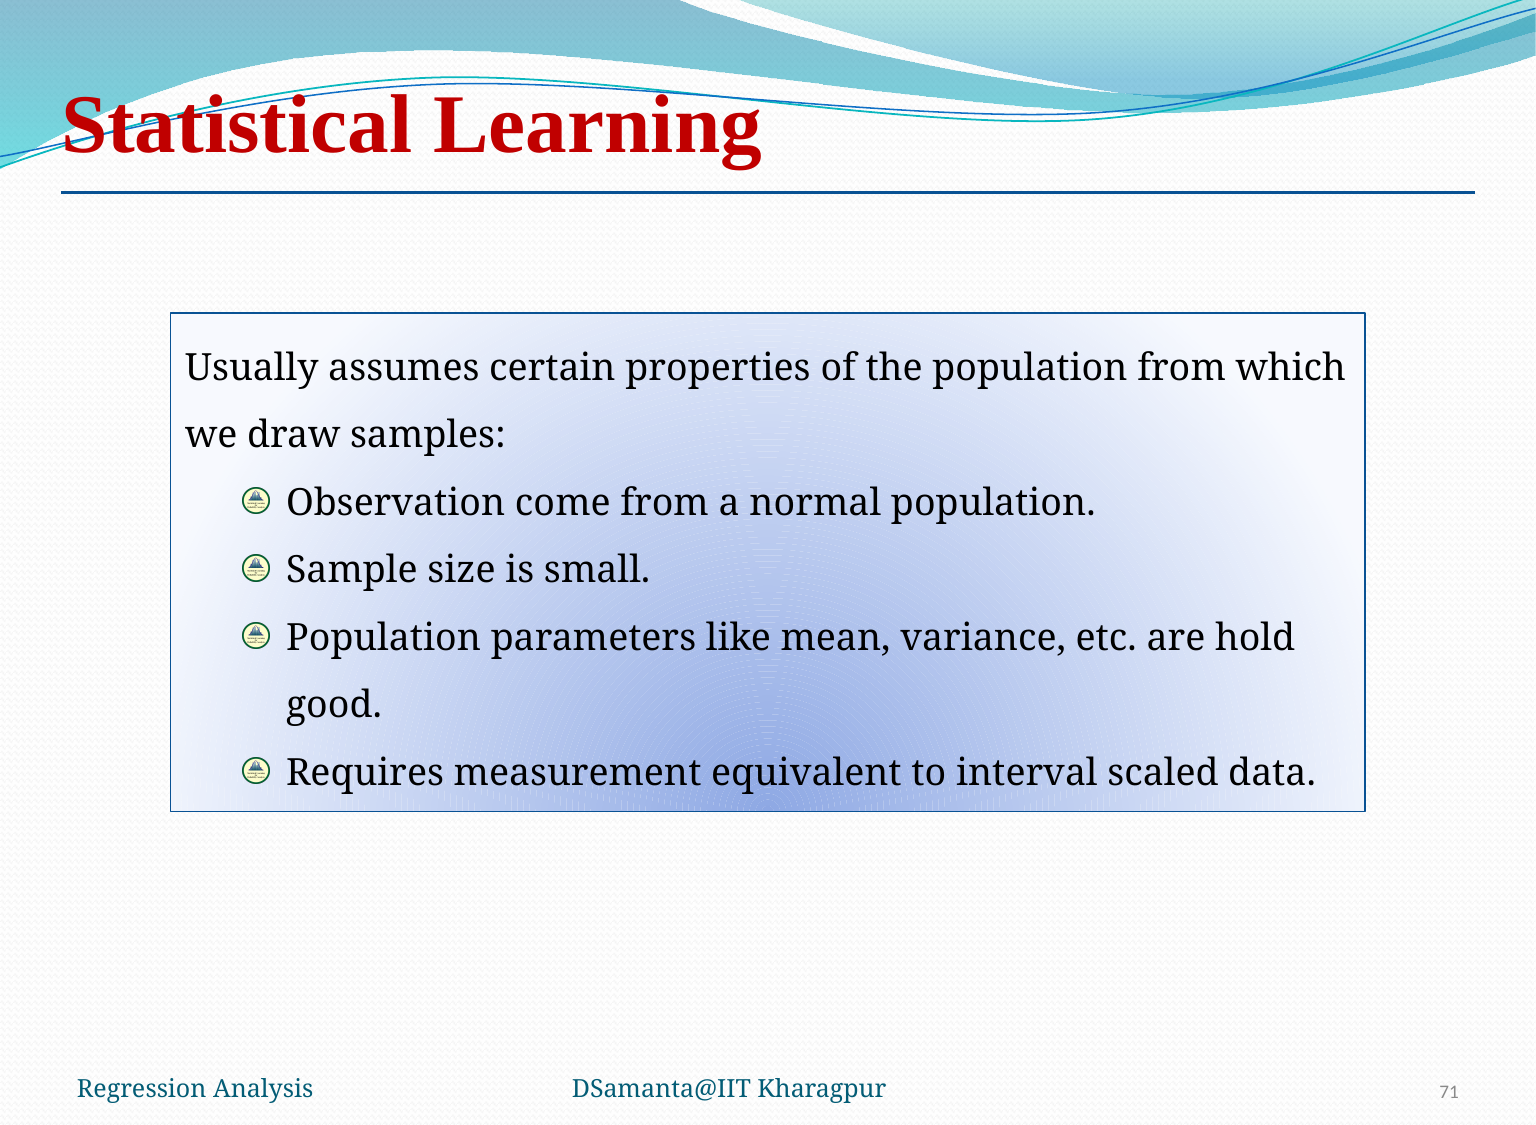

# Statistical Learning
Usually assumes certain properties of the population from which we draw samples:
Observation come from a normal population.
Sample size is small.
Population parameters like mean, variance, etc. are hold good.
Requires measurement equivalent to interval scaled data.

Regression Analysis
DSamanta@IIT Kharagpur
71